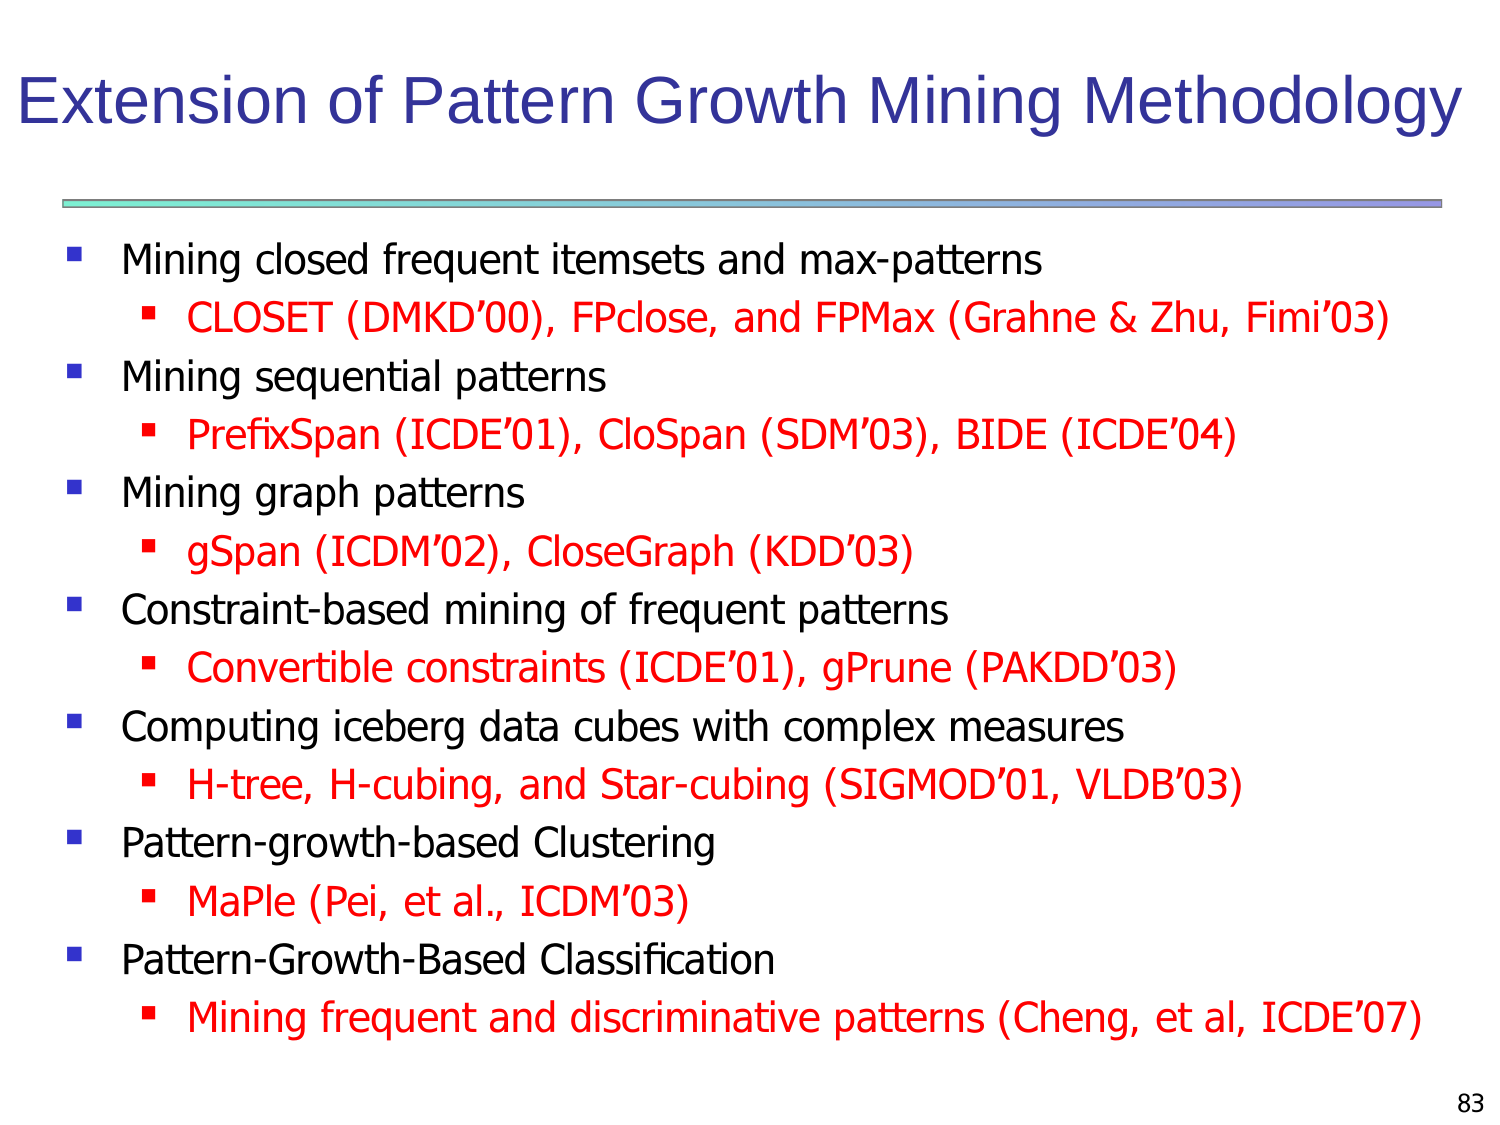

# Extension of Pattern Growth Mining Methodology
Mining closed frequent itemsets and max-patterns
CLOSET (DMKD’00), FPclose, and FPMax (Grahne & Zhu, Fimi’03)
Mining sequential patterns
PrefixSpan (ICDE’01), CloSpan (SDM’03), BIDE (ICDE’04)
Mining graph patterns
gSpan (ICDM’02), CloseGraph (KDD’03)
Constraint-based mining of frequent patterns
Convertible constraints (ICDE’01), gPrune (PAKDD’03)
Computing iceberg data cubes with complex measures
H-tree, H-cubing, and Star-cubing (SIGMOD’01, VLDB’03)
Pattern-growth-based Clustering
MaPle (Pei, et al., ICDM’03)
Pattern-Growth-Based Classification
Mining frequent and discriminative patterns (Cheng, et al, ICDE’07)
83